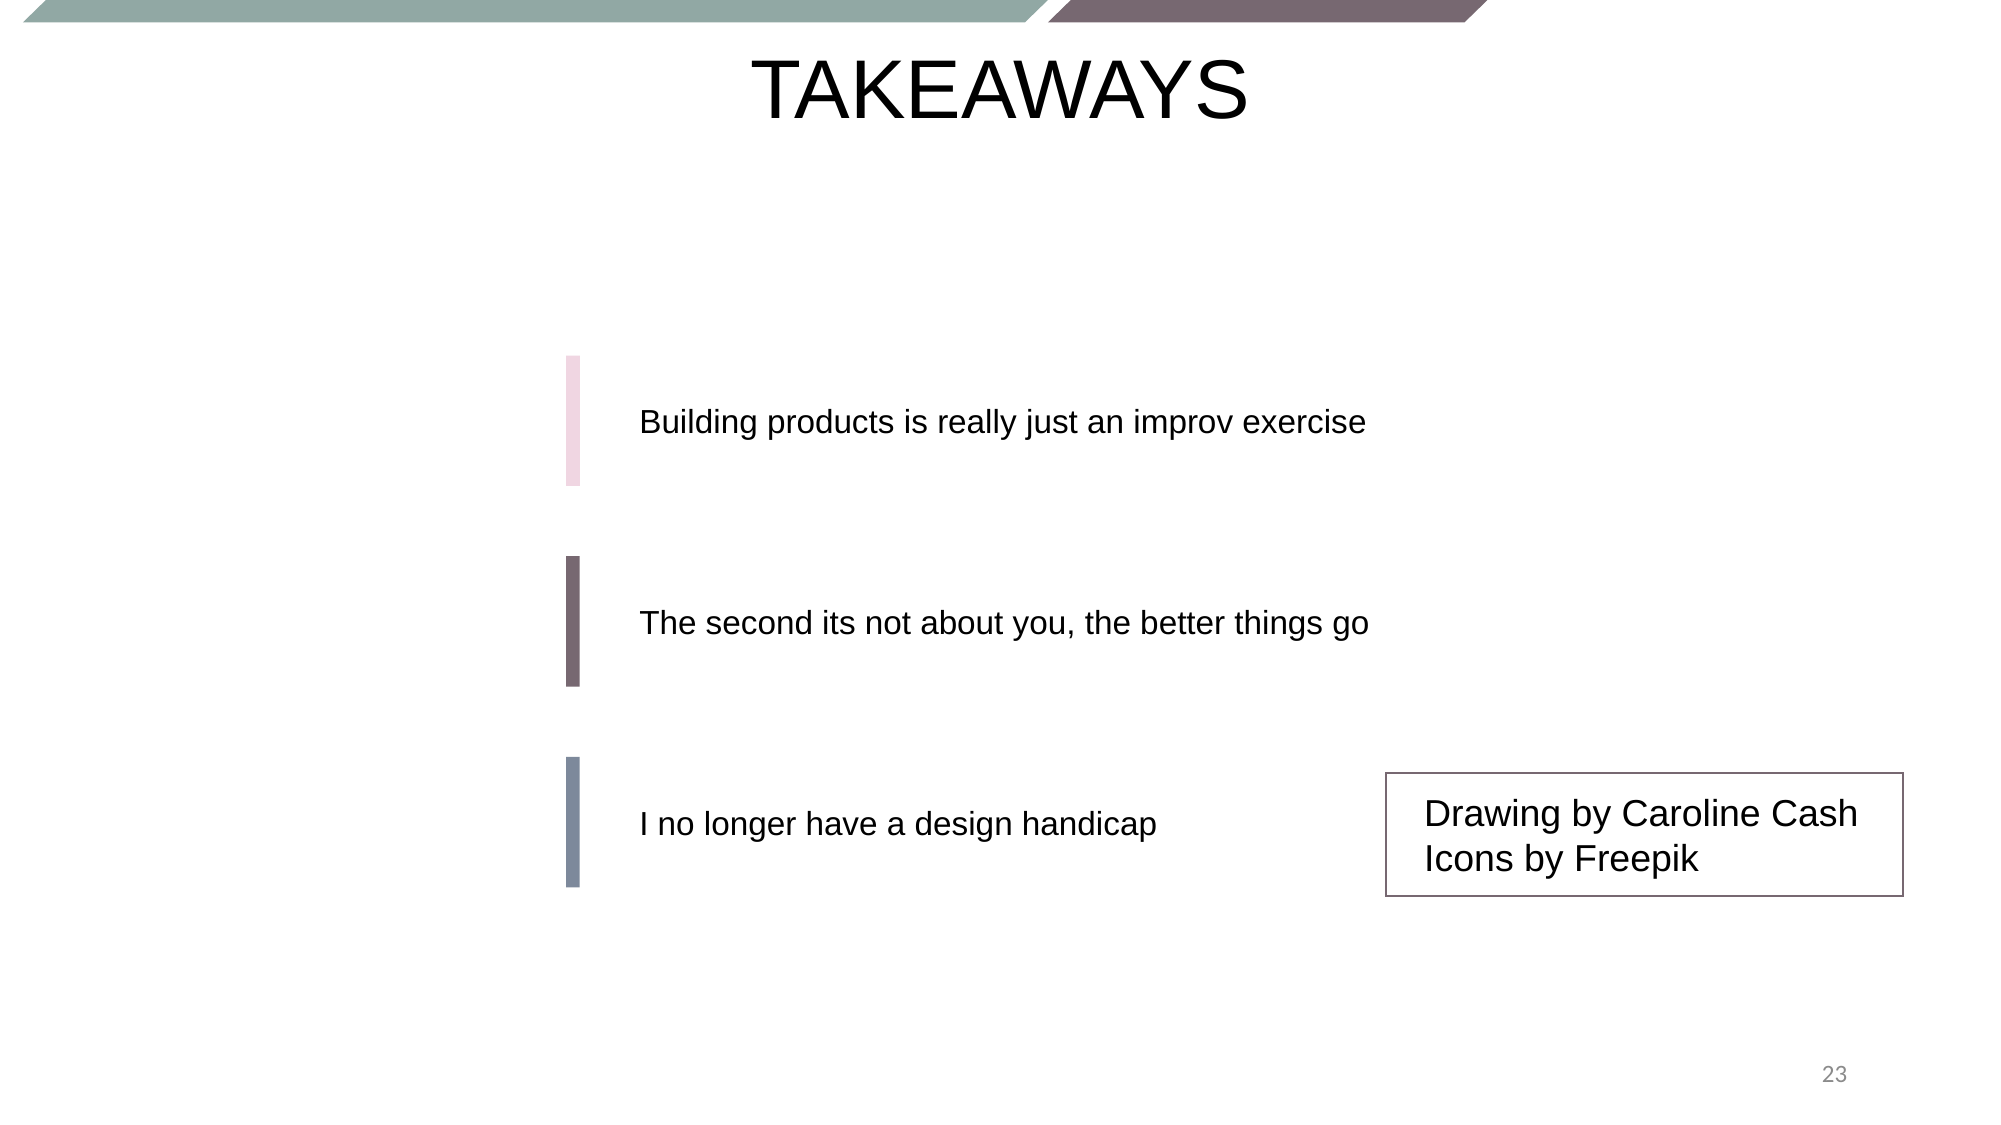

TAKEAWAYS

Building products is really just an improv exercise

The second its not about you, the better things go

Drawing by Caroline Cash
Icons by Freepik
I no longer have a design handicap
23